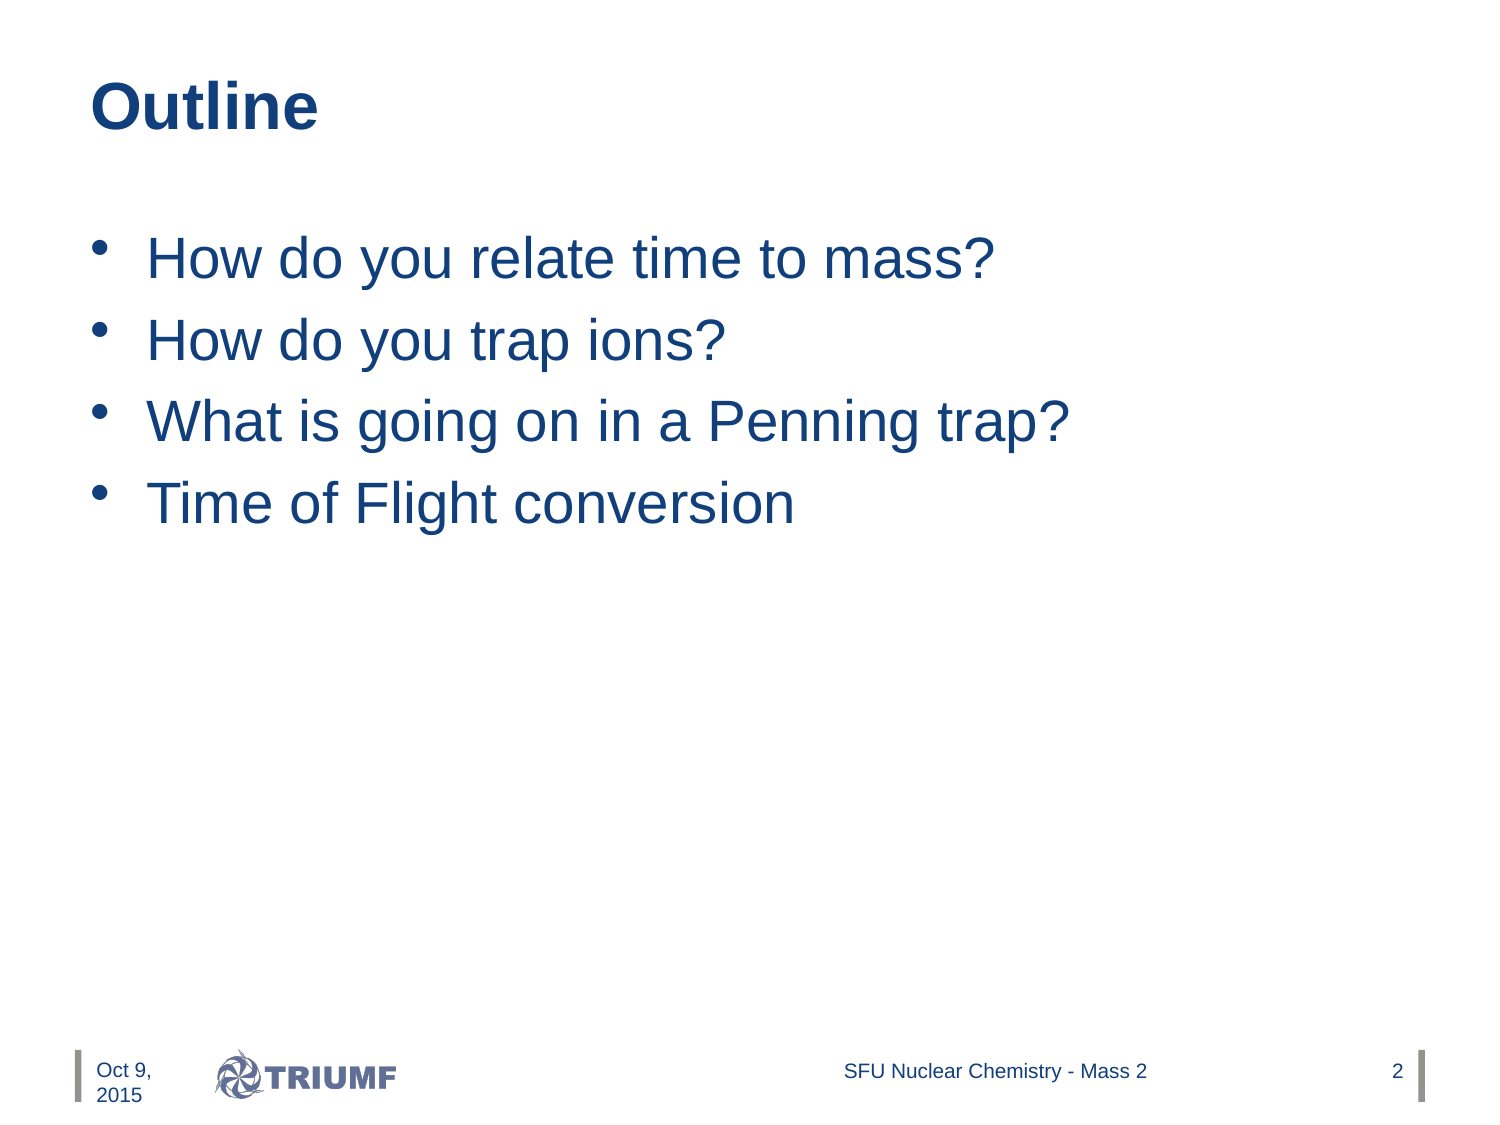

# Outline
How do you relate time to mass?
How do you trap ions?
What is going on in a Penning trap?
Time of Flight conversion

Oct 9, 2015
SFU Nuclear Chemistry - Mass 2
2